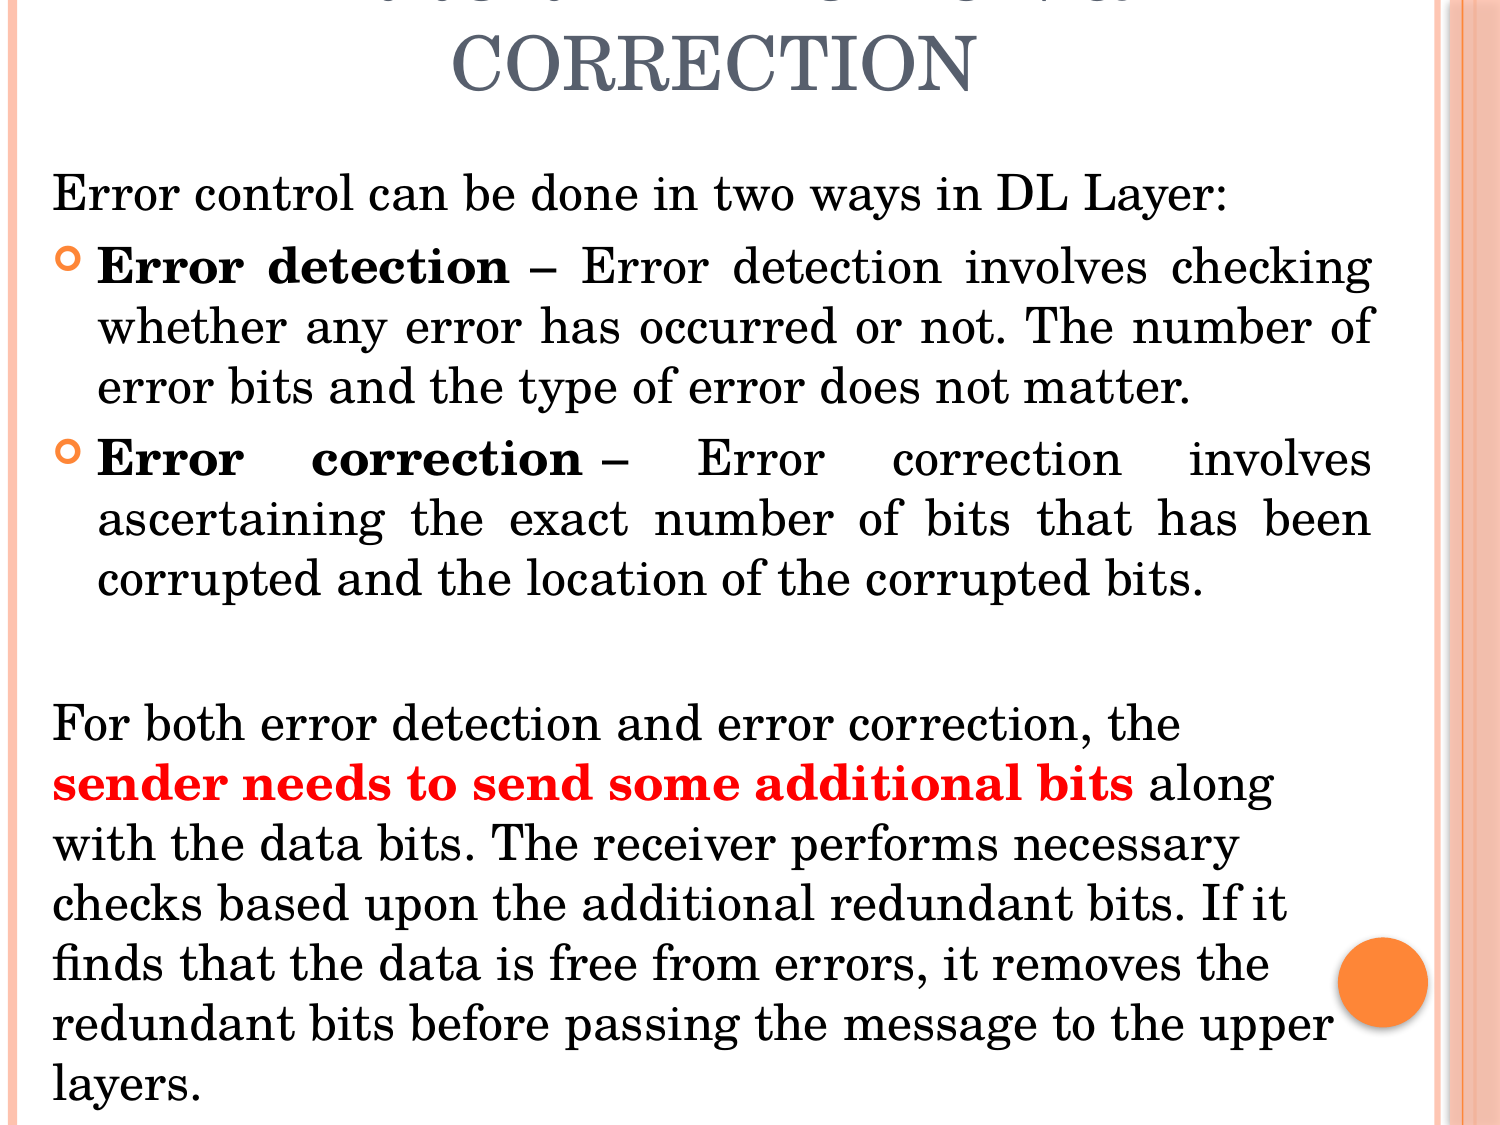

# Error Detection & Correction
Error control can be done in two ways in DL Layer:
Error detection − Error detection involves checking whether any error has occurred or not. The number of error bits and the type of error does not matter.
Error correction − Error correction involves ascertaining the exact number of bits that has been corrupted and the location of the corrupted bits.

For both error detection and error correction, the sender needs to send some additional bits along with the data bits. The receiver performs necessary checks based upon the additional redundant bits. If it finds that the data is free from errors, it removes the redundant bits before passing the message to the upper layers.